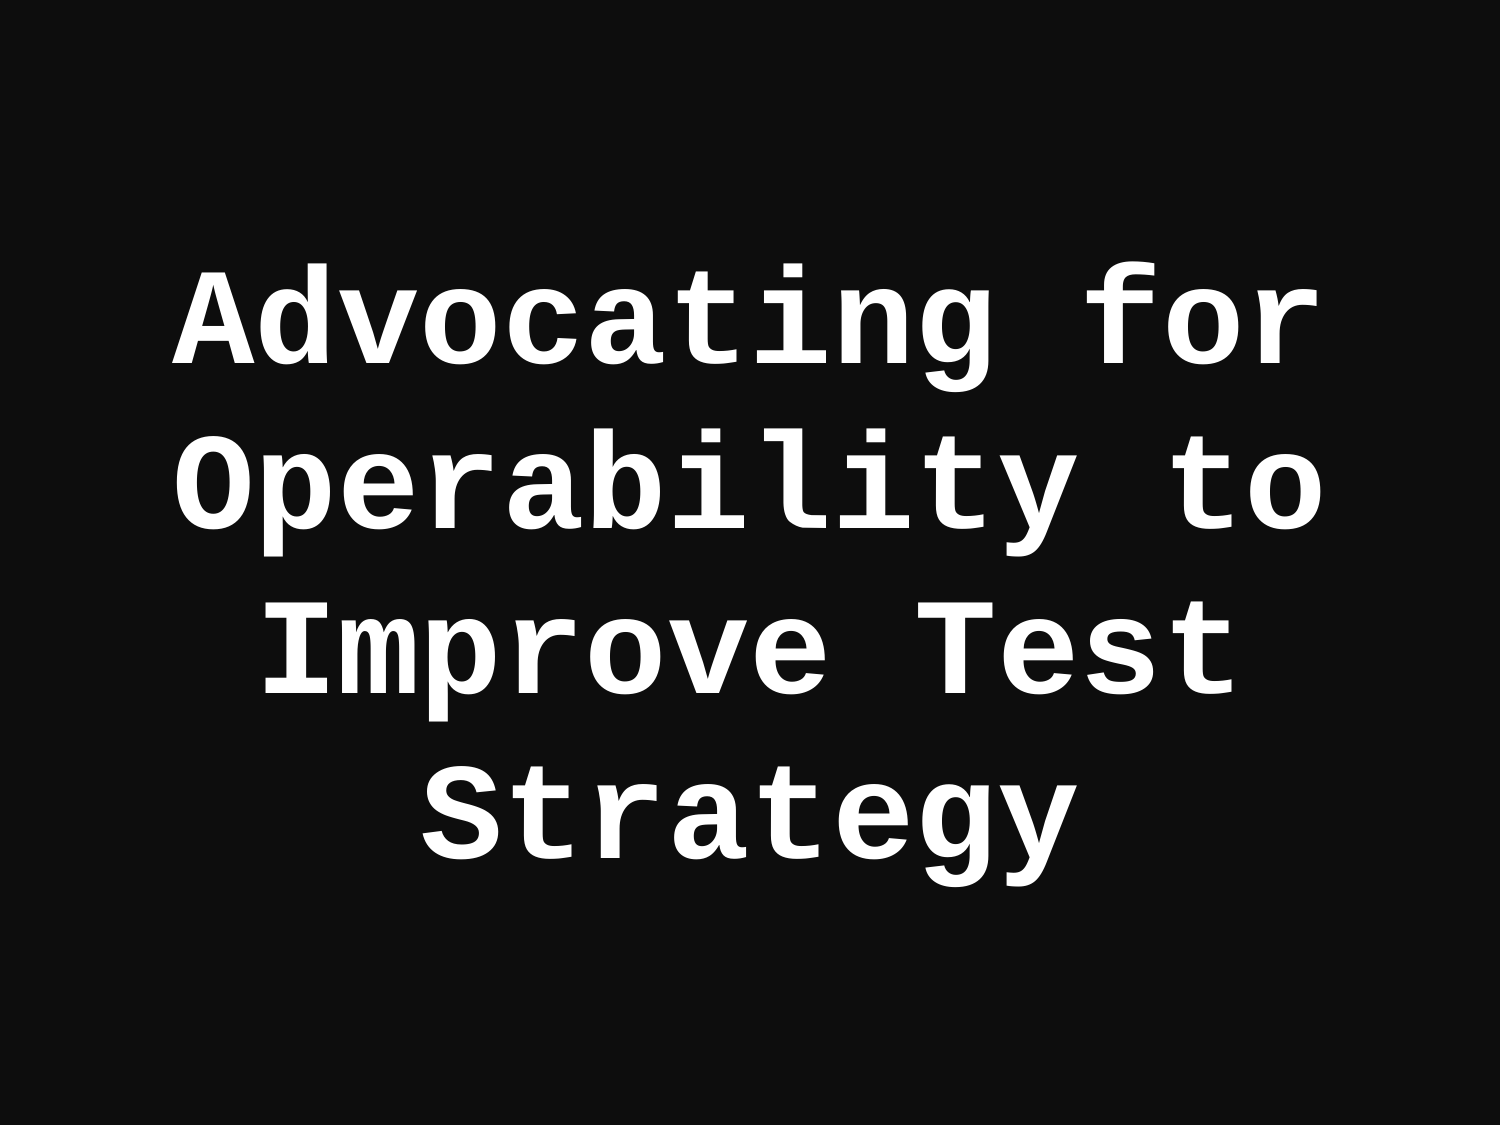

# Advocating for Operability to Improve Test Strategy